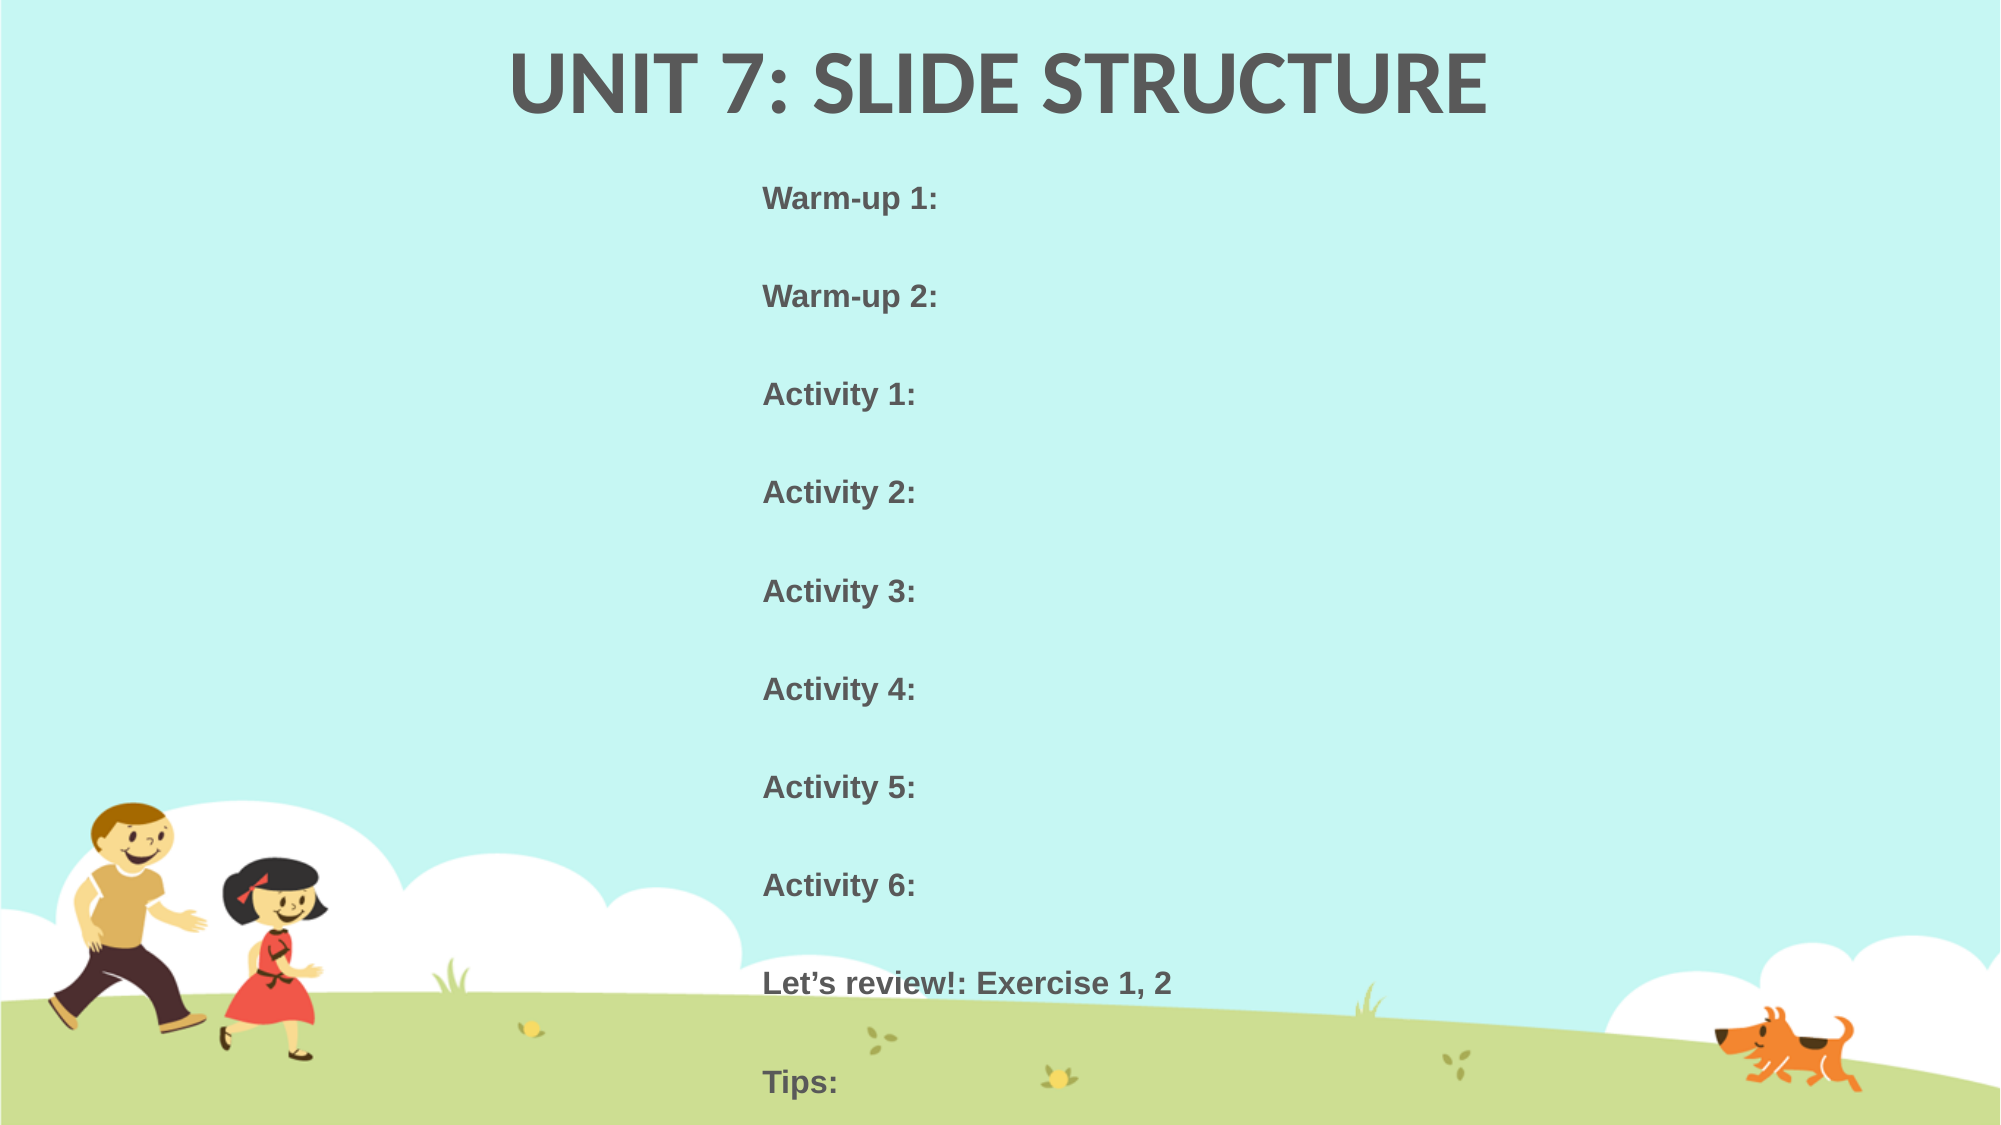

# UNIT 7: SLIDE STRUCTURE
Warm-up 1:
Warm-up 2:
Activity 1:
Activity 2:
Activity 3:
Activity 4:
Activity 5:
Activity 6:
Let’s review!: Exercise 1, 2
Tips: